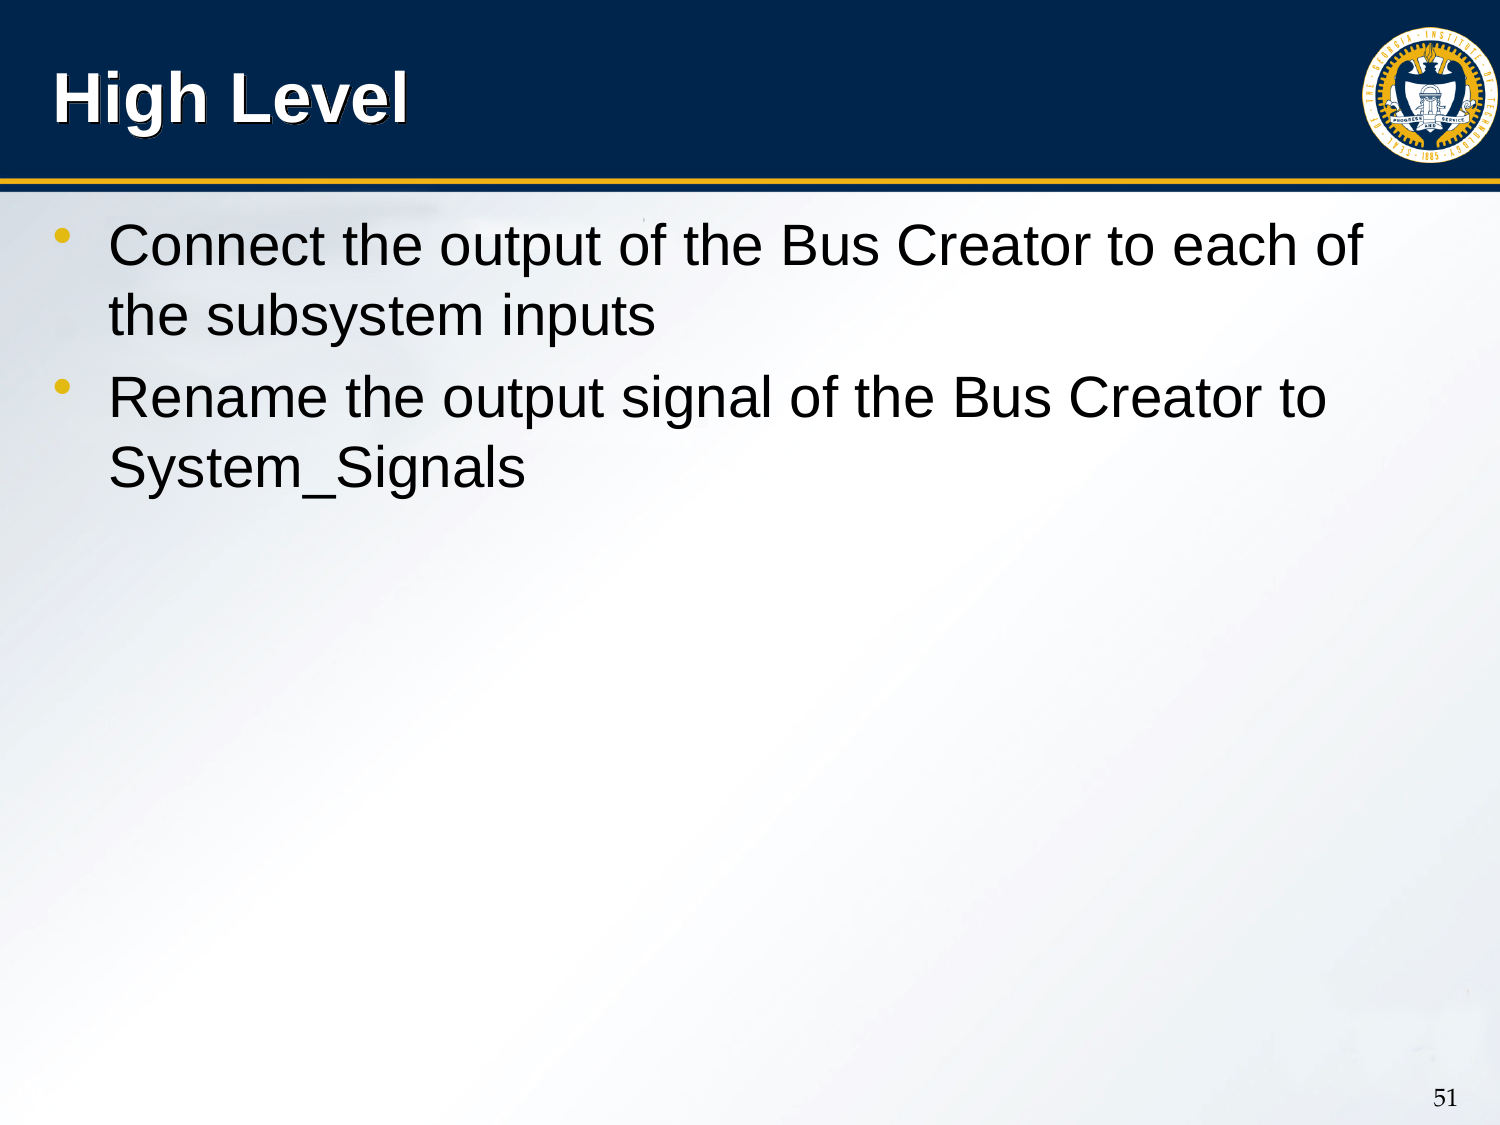

# High Level

Connect the output of the Bus Creator to each of the subsystem inputs
Rename the output signal of the Bus Creator to System_Signals